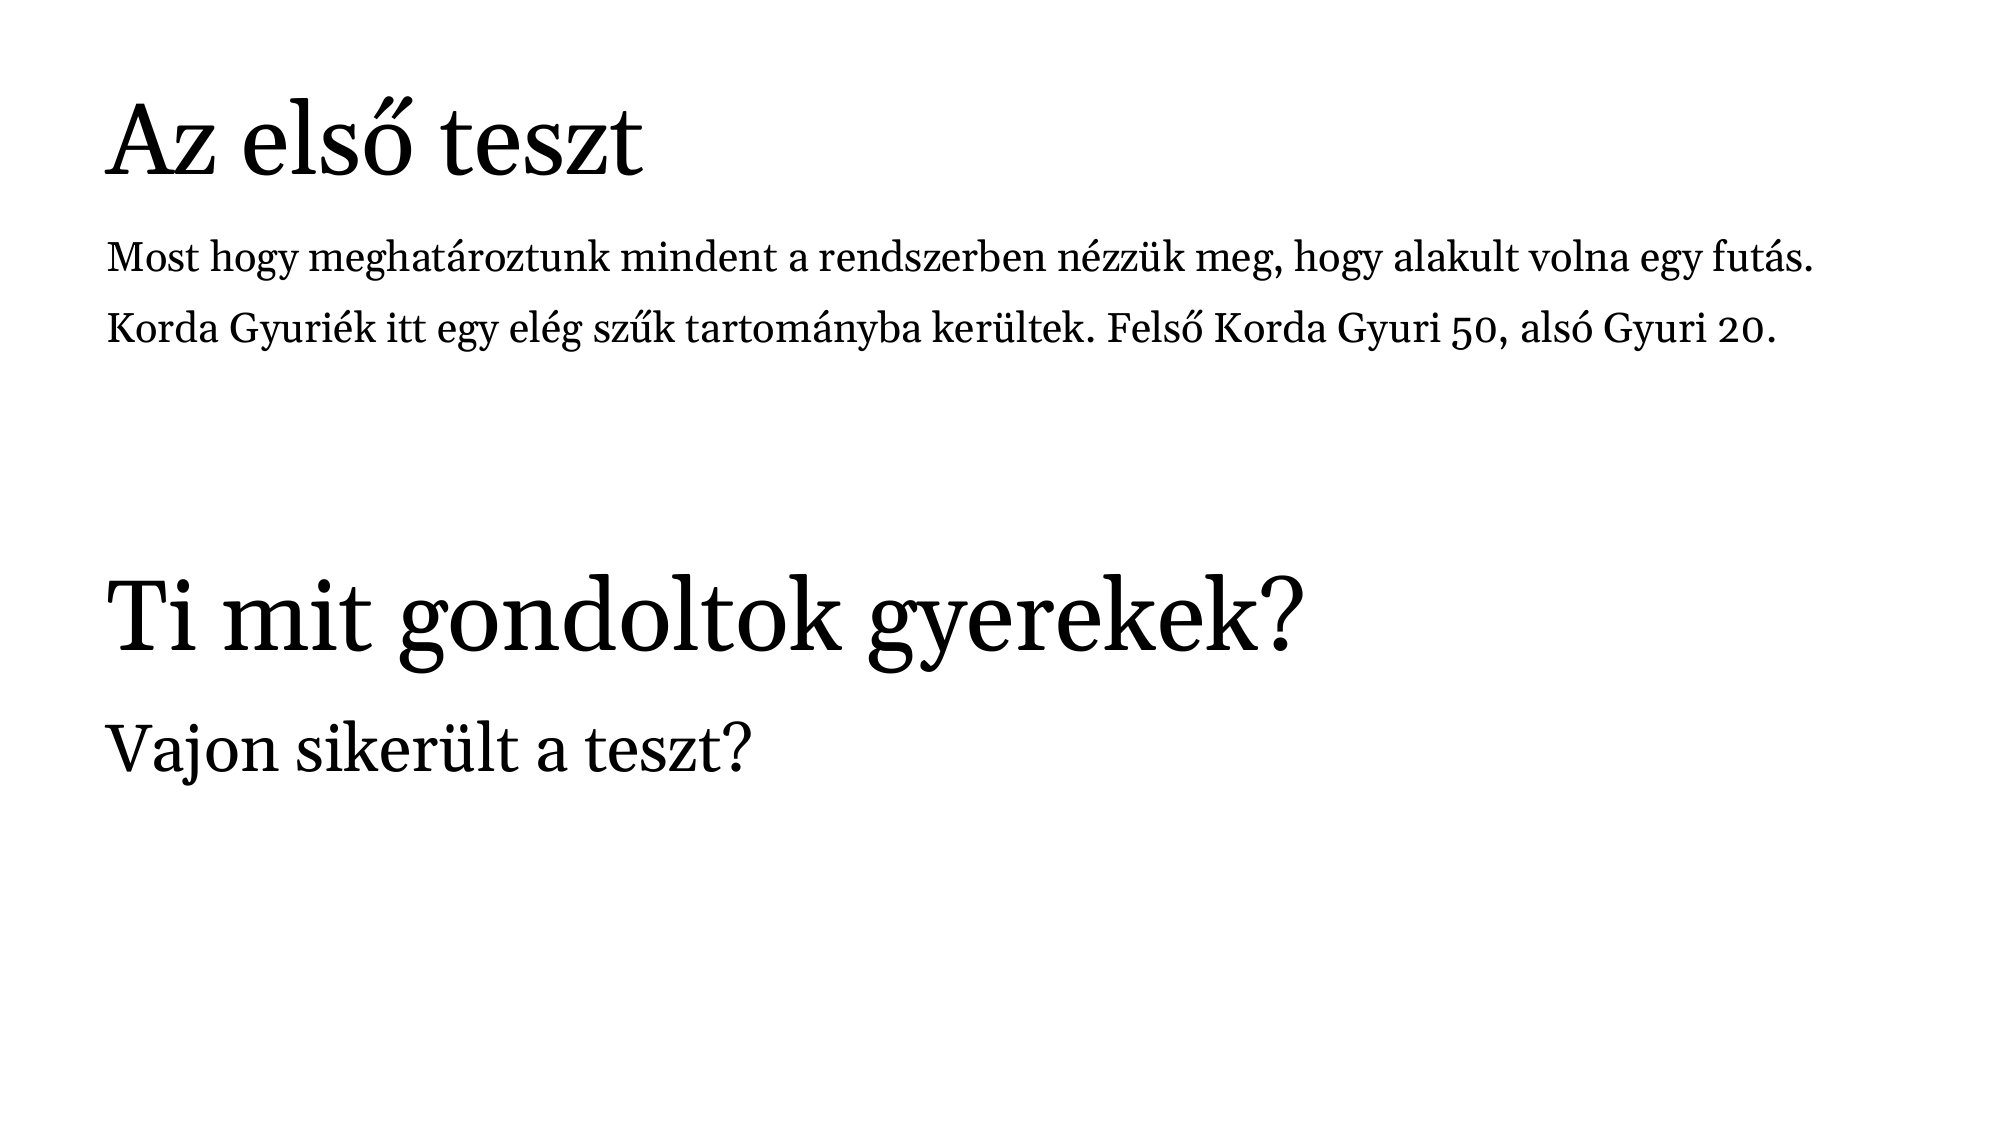

Az első teszt
Most hogy meghatároztunk mindent a rendszerben nézzük meg, hogy alakult volna egy futás.
Korda Gyuriék itt egy elég szűk tartományba kerültek. Felső Korda Gyuri 50, alsó Gyuri 20.
Ti mit gondoltok gyerekek?
Vajon sikerült a teszt?